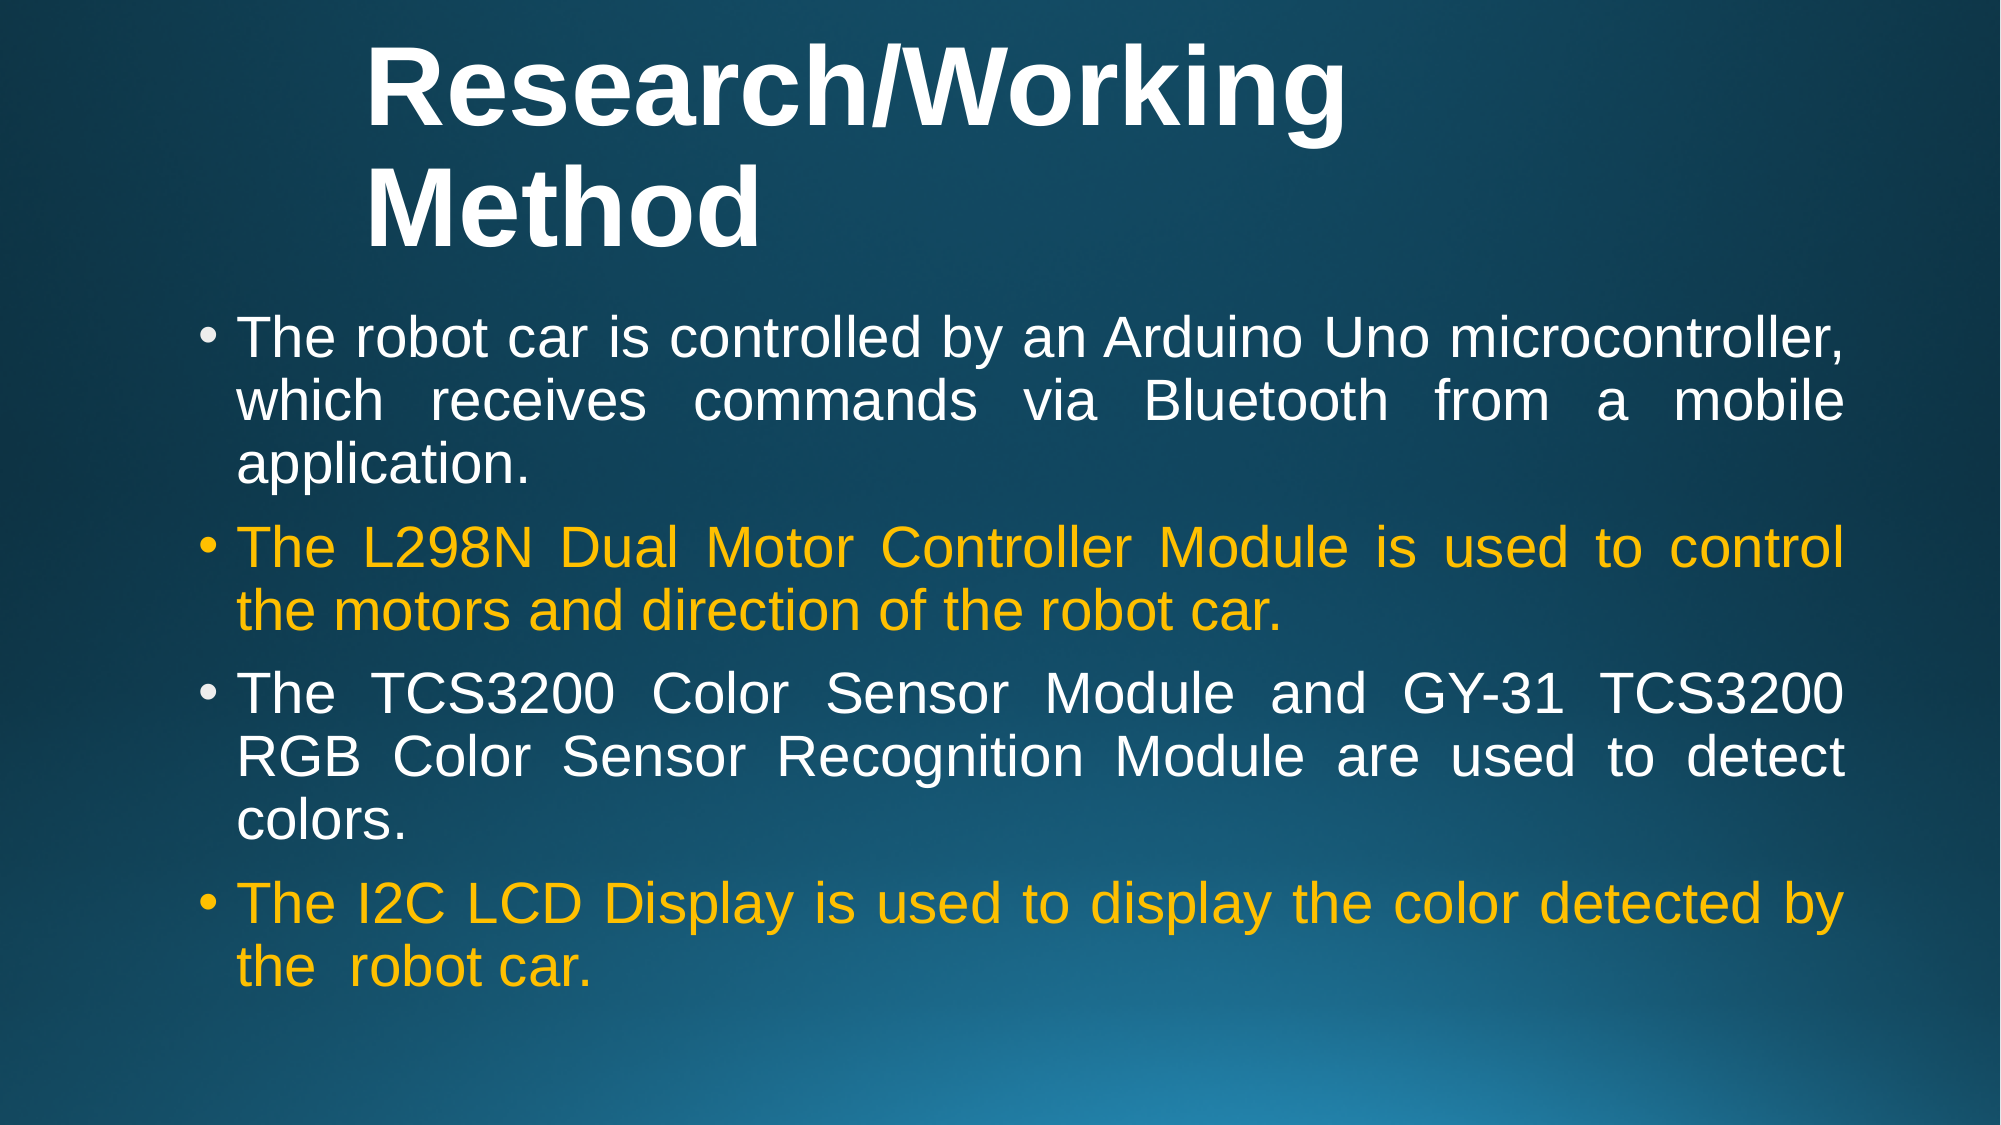

# Research/Working Method
The robot car is controlled by an Arduino Uno microcontroller, which receives commands via Bluetooth from a mobile application.
The L298N Dual Motor Controller Module is used to control the motors and direction of the robot car.
The TCS3200 Color Sensor Module and GY-31 TCS3200 RGB Color Sensor Recognition Module are used to detect colors.
The I2C LCD Display is used to display the color detected by the  robot car.